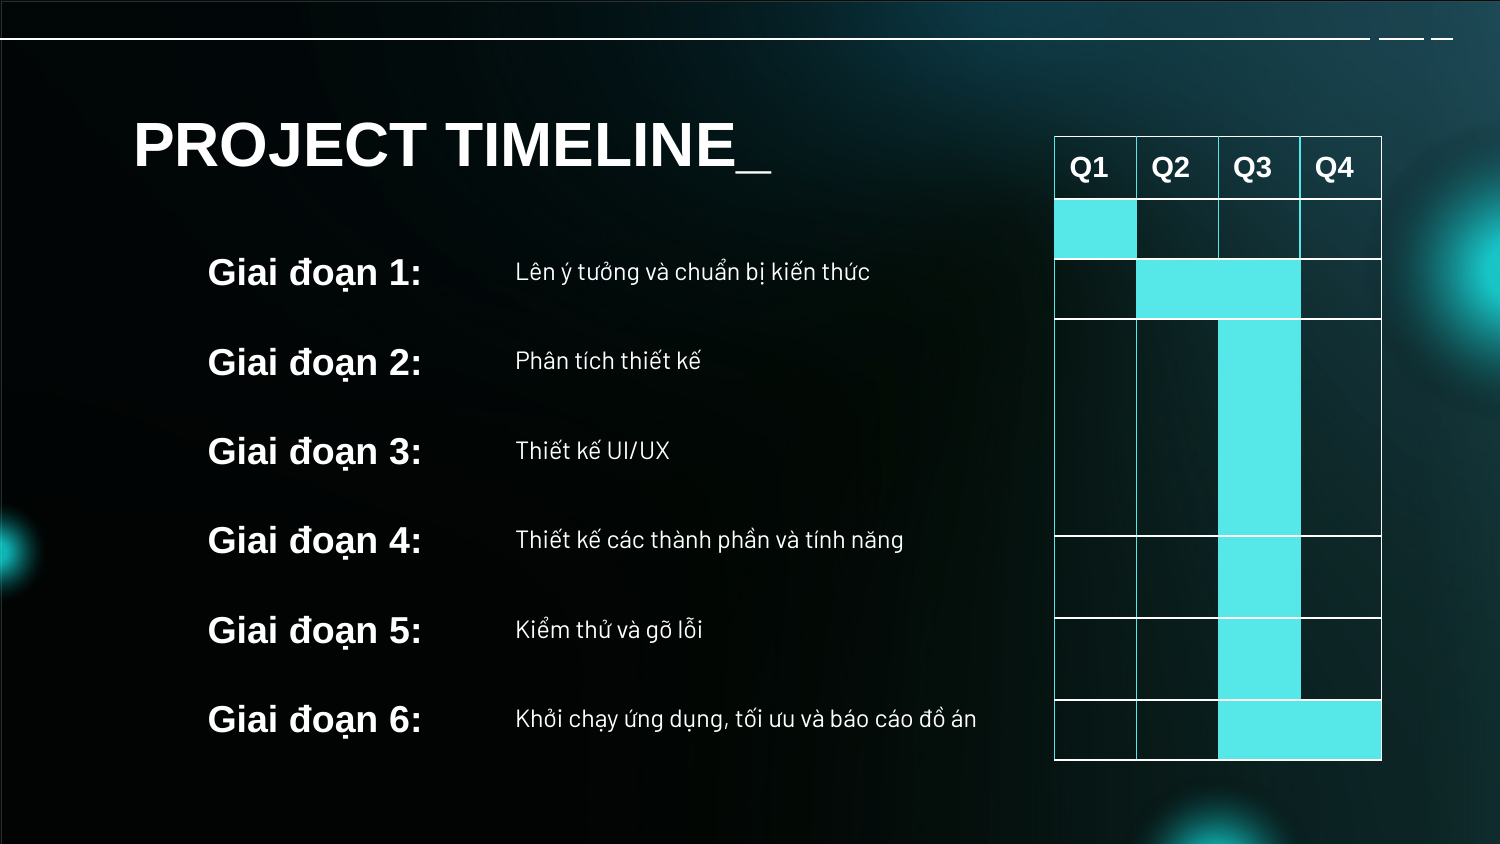

# PROJECT TIMELINE_
| Q1 | Q2 | Q3 | Q4 |
| --- | --- | --- | --- |
|  |  |  |  |
|  |  |  |  |
|  |  |  |  |
|  |  |  |  |
|  |  |  |  |
|  |  |  |  |
Giai đoạn 1:
Lên ý tưởng và chuẩn bị kiến thức
Giai đoạn 2:
Phân tích thiết kế
Giai đoạn 3:
Thiết kế UI/UX
Giai đoạn 4:
Thiết kế các thành phần và tính năng
Giai đoạn 5:
Kiểm thử và gỡ lỗi
Giai đoạn 6:
Khởi chạy ứng dụng, tối ưu và báo cáo đồ án